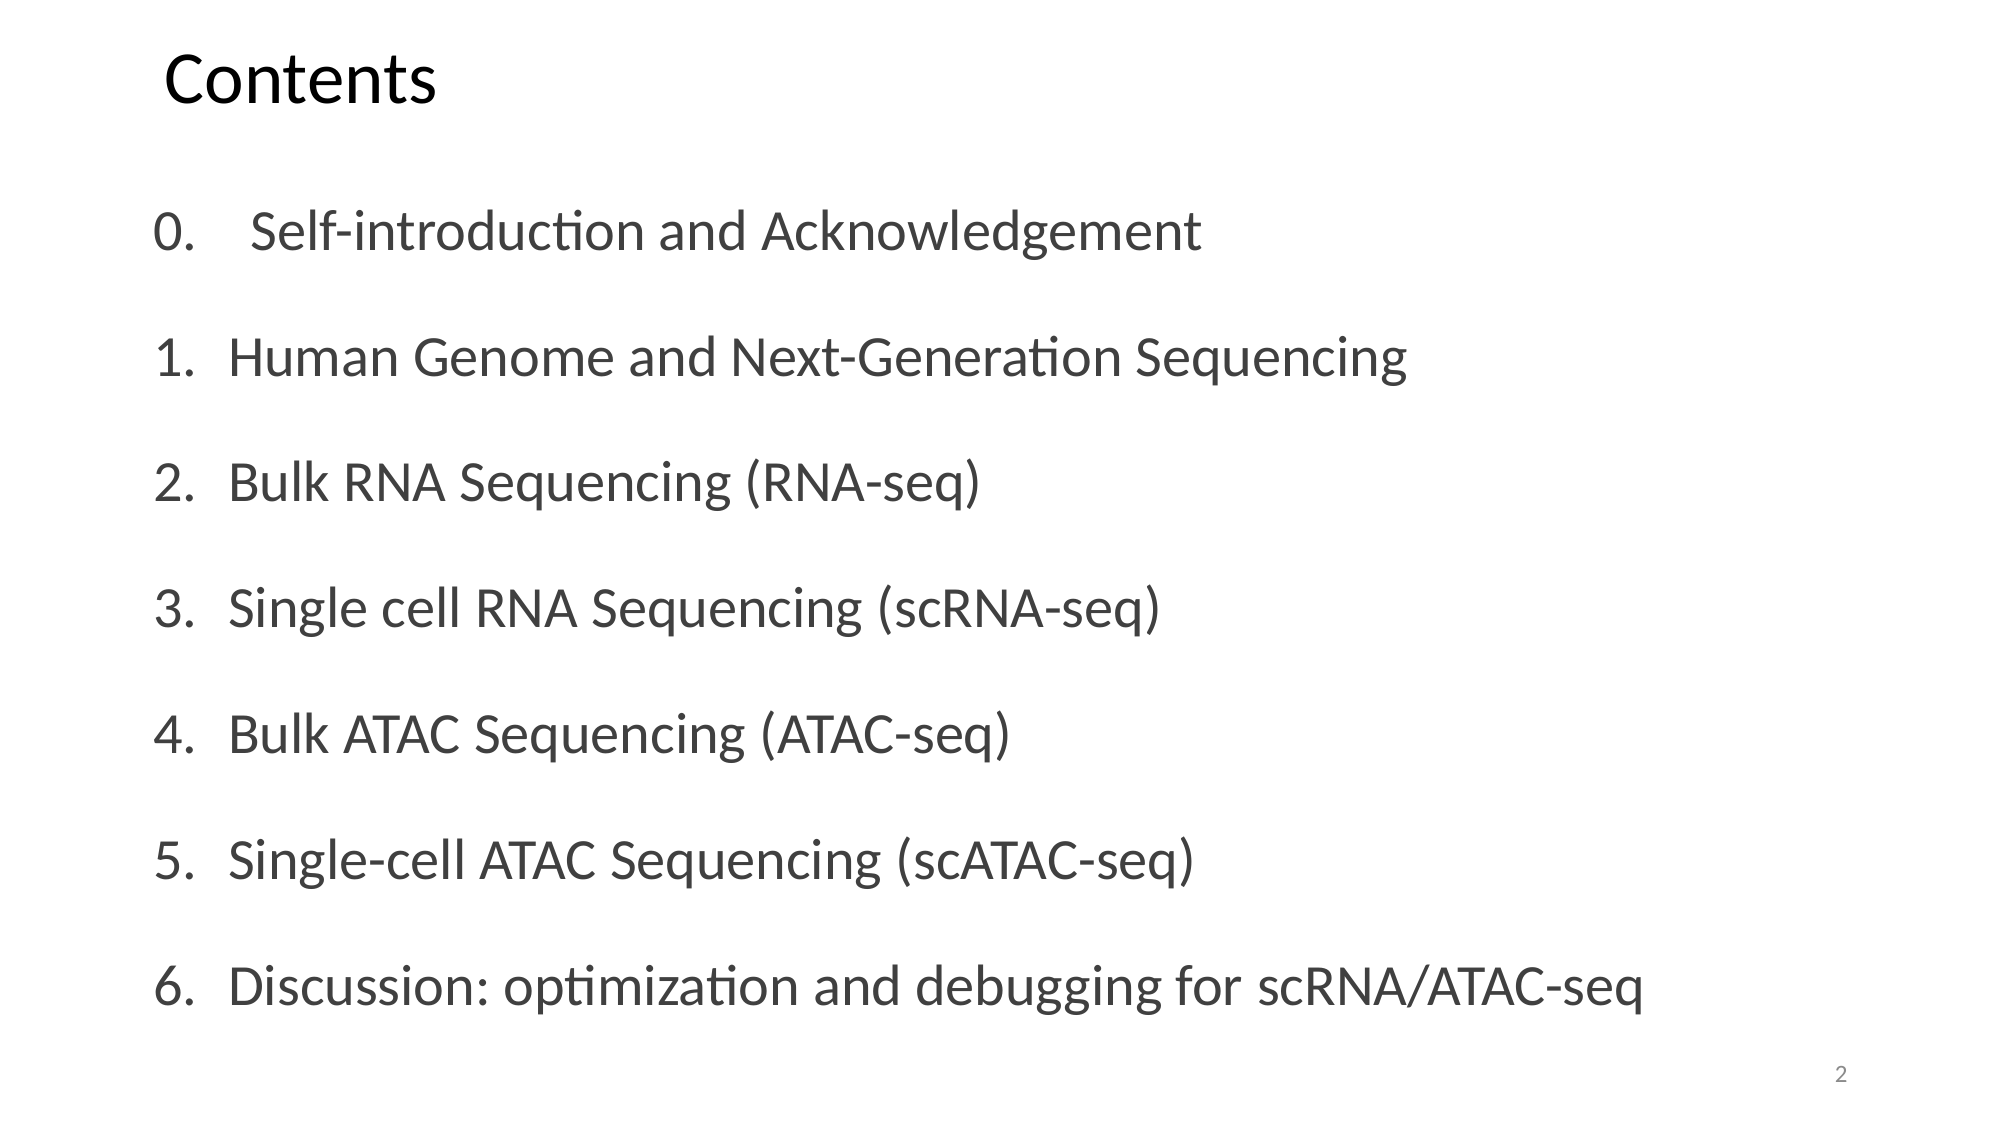

Contents
0.    Self-introduction and Acknowledgement
Human Genome and Next-Generation Sequencing
Bulk RNA Sequencing (RNA-seq)
Single cell RNA Sequencing (scRNA-seq)
Bulk ATAC Sequencing (ATAC-seq)
Single-cell ATAC Sequencing (scATAC-seq)
Discussion: optimization and debugging for scRNA/ATAC-seq
2